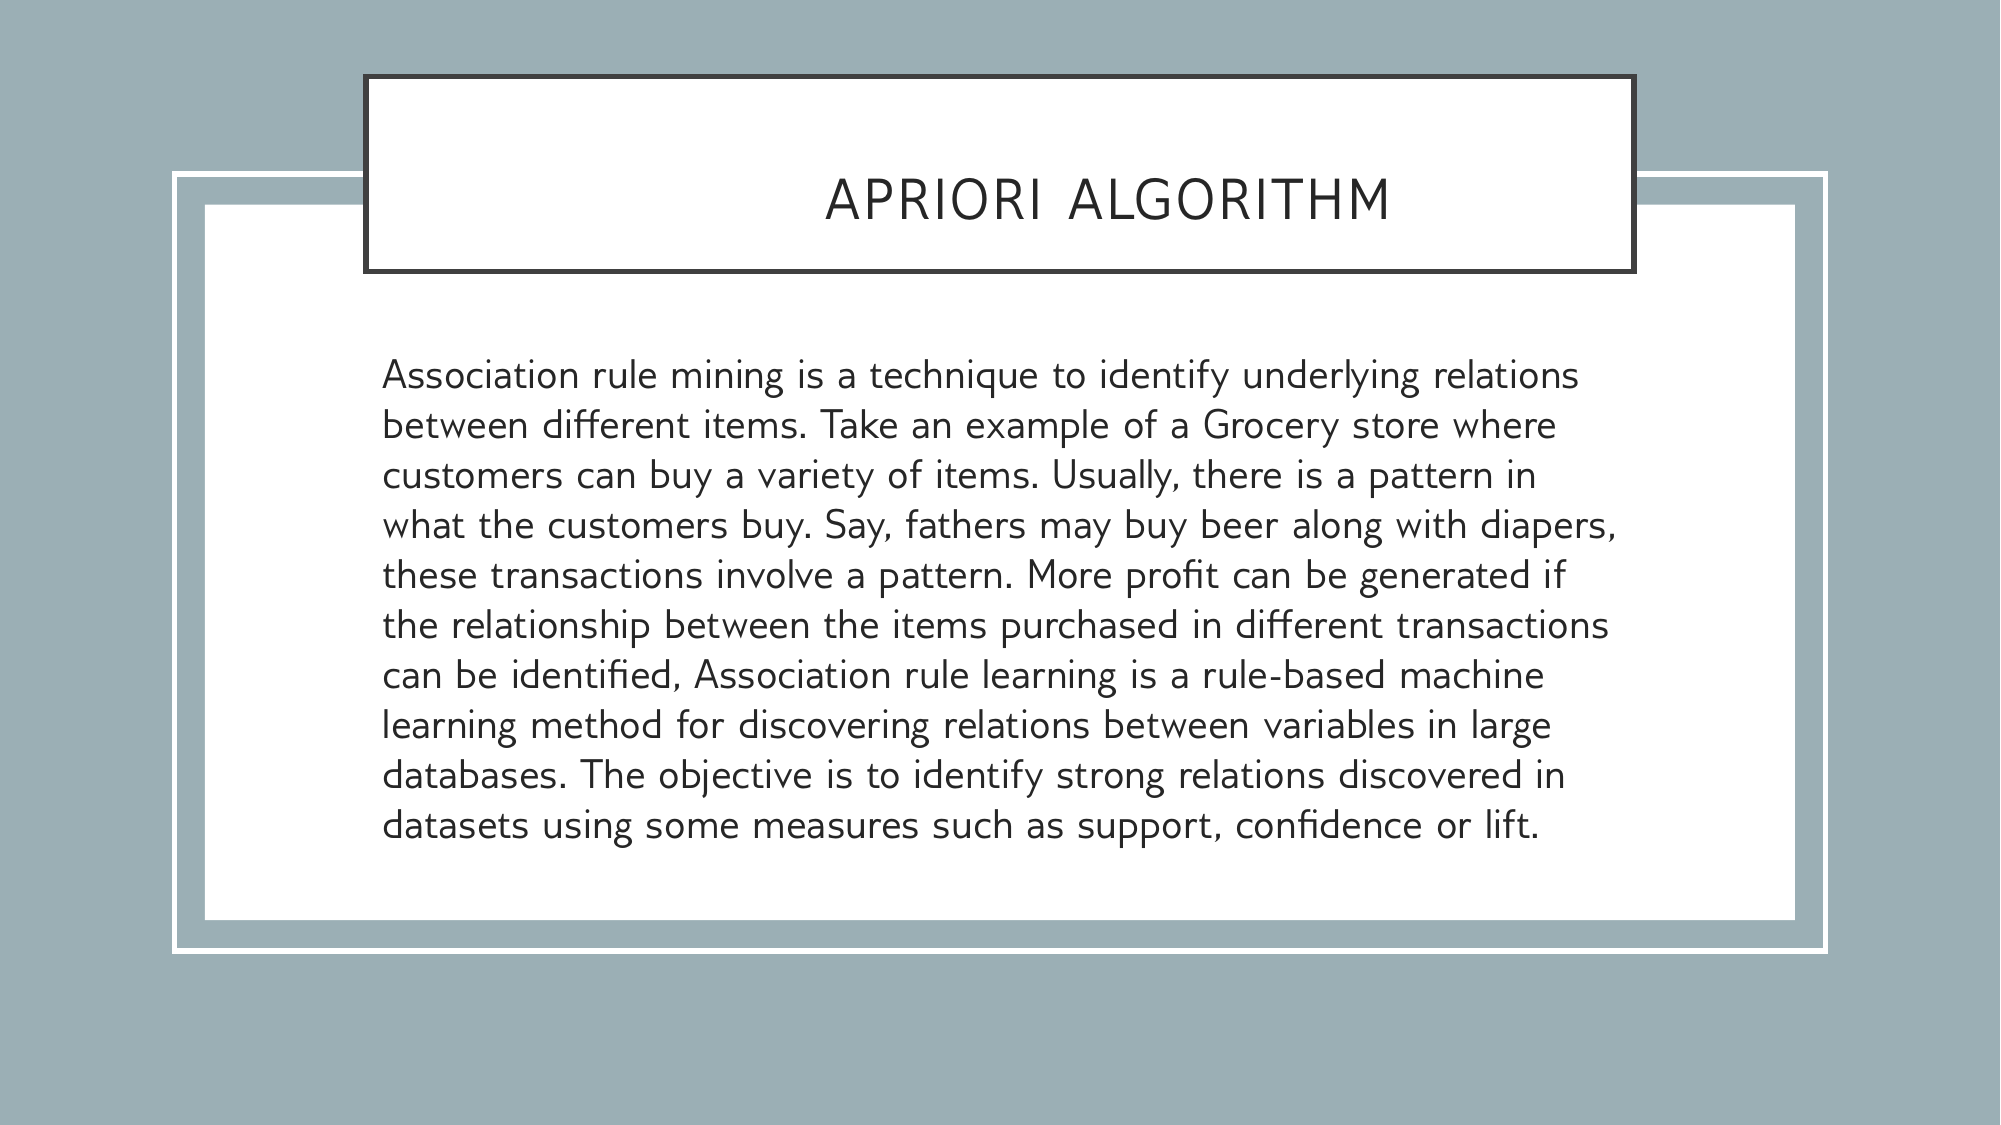

# Apriori Algorithm

Association rule mining is a technique to identify underlying relations between different items. Take an example of a Grocery store where customers can buy a variety of items. Usually, there is a pattern in what the customers buy. Say, fathers may buy beer along with diapers, these transactions involve a pattern. More profit can be generated if the relationship between the items purchased in different transactions can be identified, Association rule learning is a rule-based machine learning method for discovering relations between variables in large databases. The objective is to identify strong relations discovered in datasets using some measures such as support, confidence or lift.